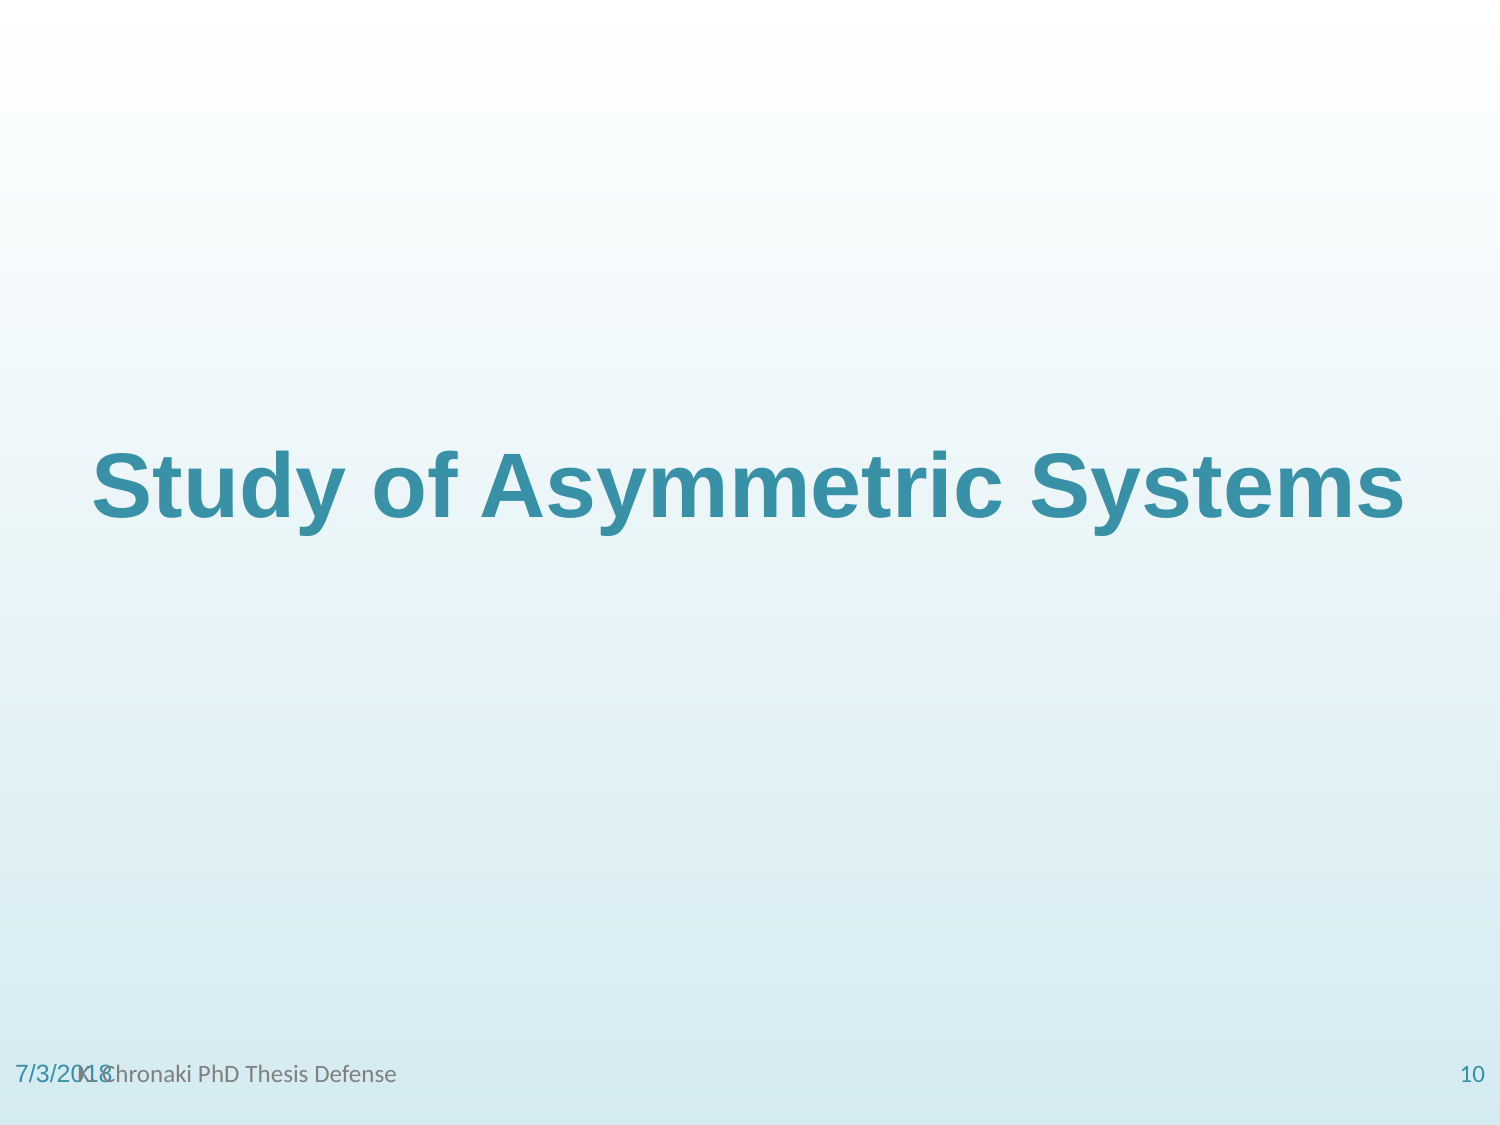

# Study of Asymmetric Systems
7/3/2018
K. Chronaki PhD Thesis Defense
10